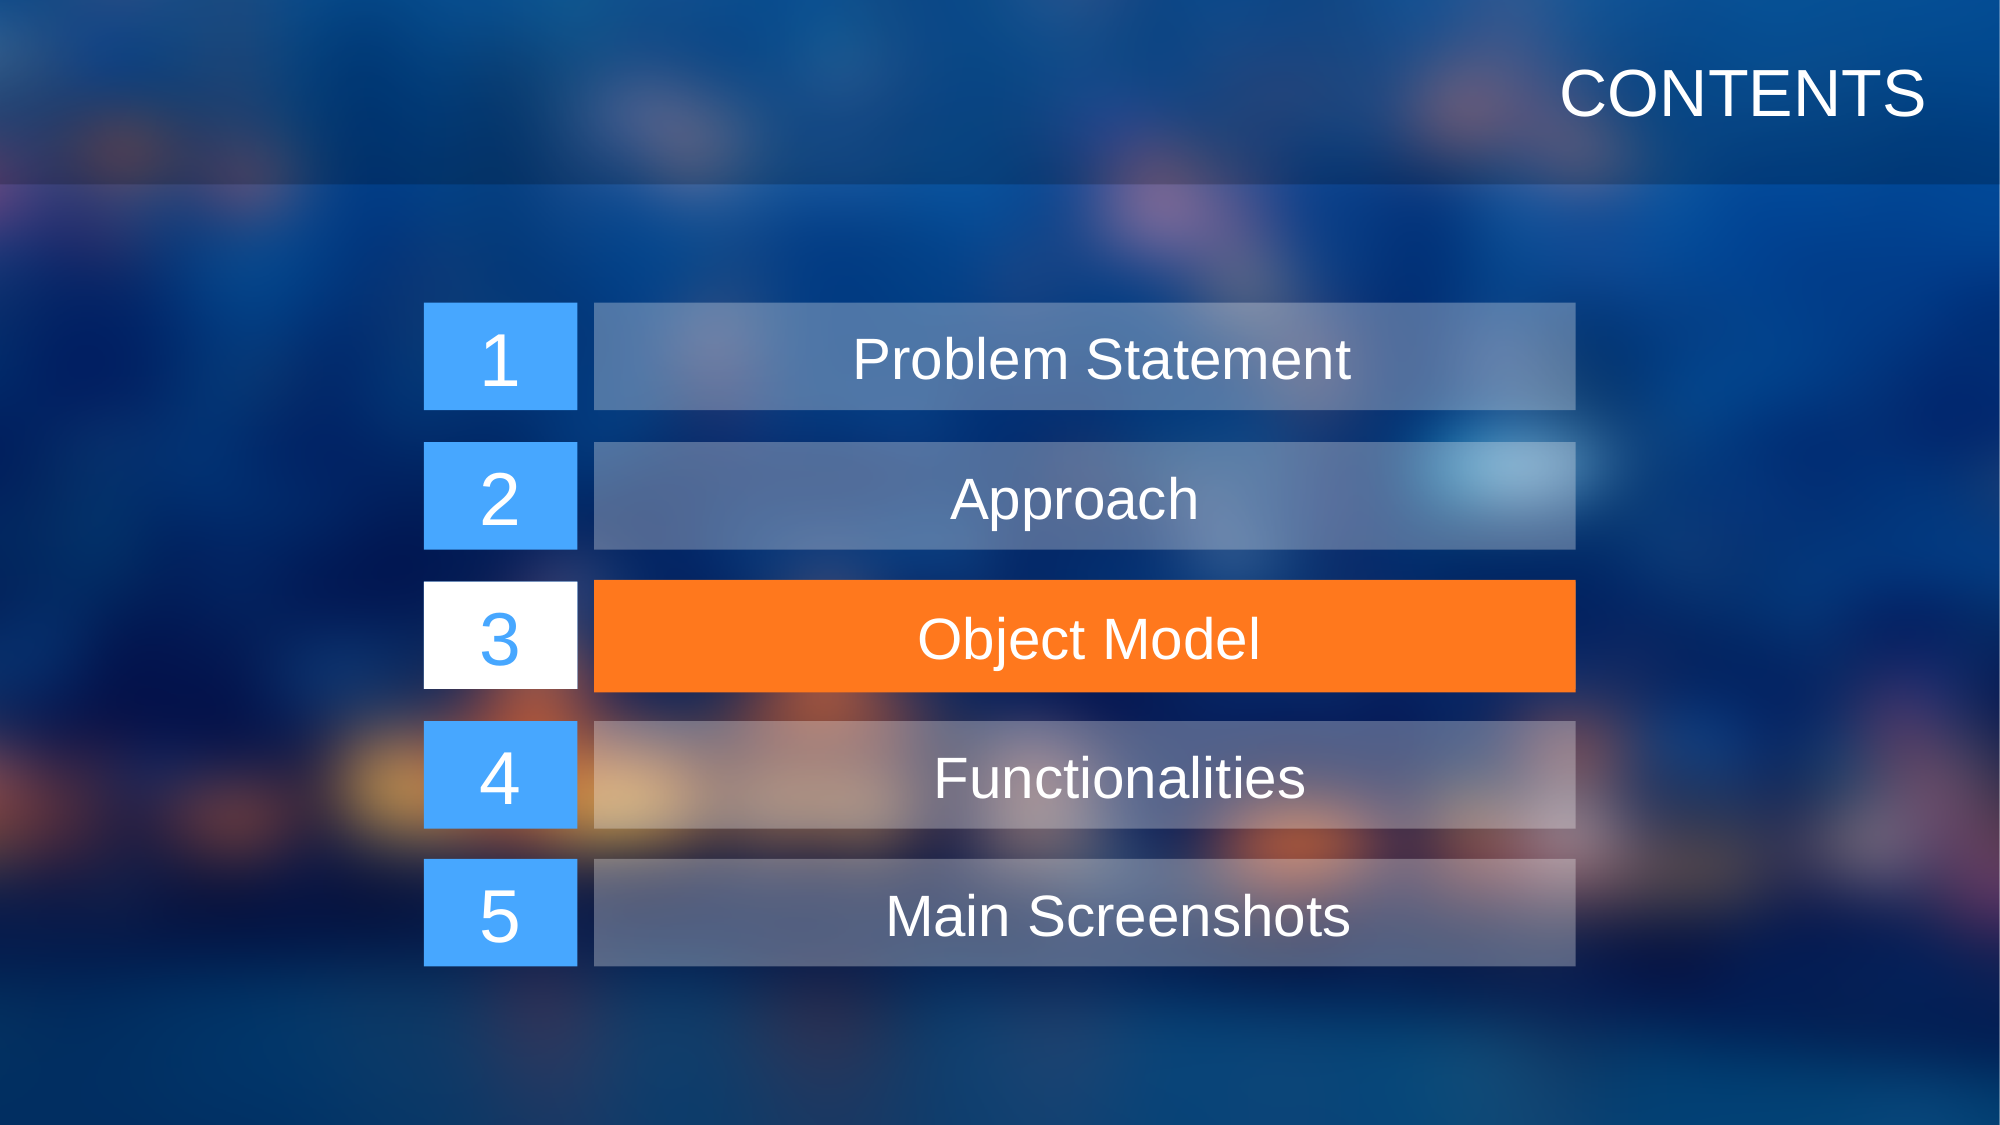

CONTENTS
1
               Problem Statement
2
                     Approach
                   Object Model
3
                   Object Model
3
4
                    Functionalities
5
                 Main Screenshots